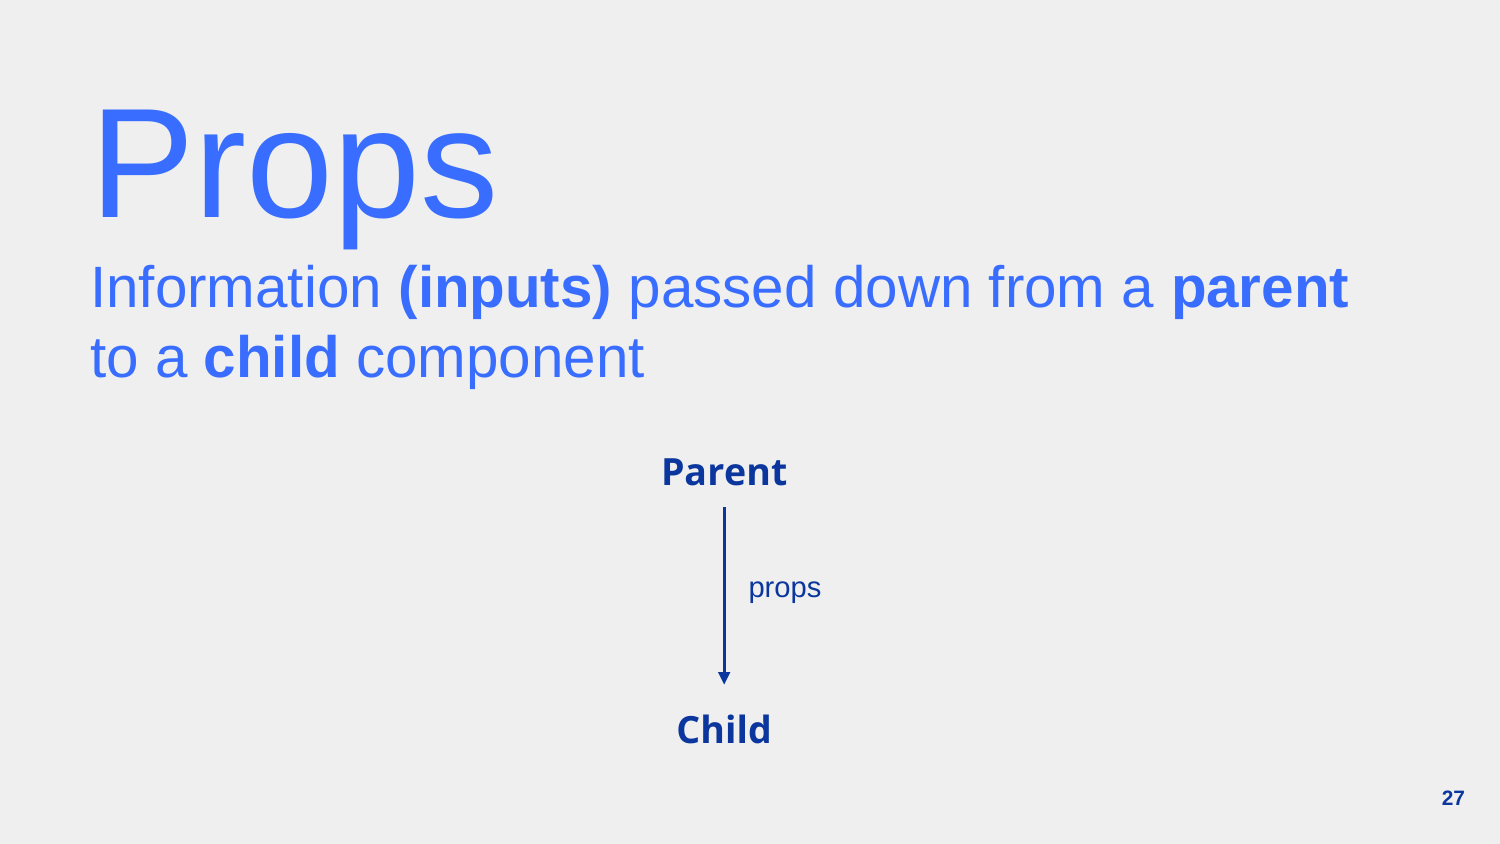

# Props
Information (inputs) passed down from a parent to a child component
Parent
props
Child
27